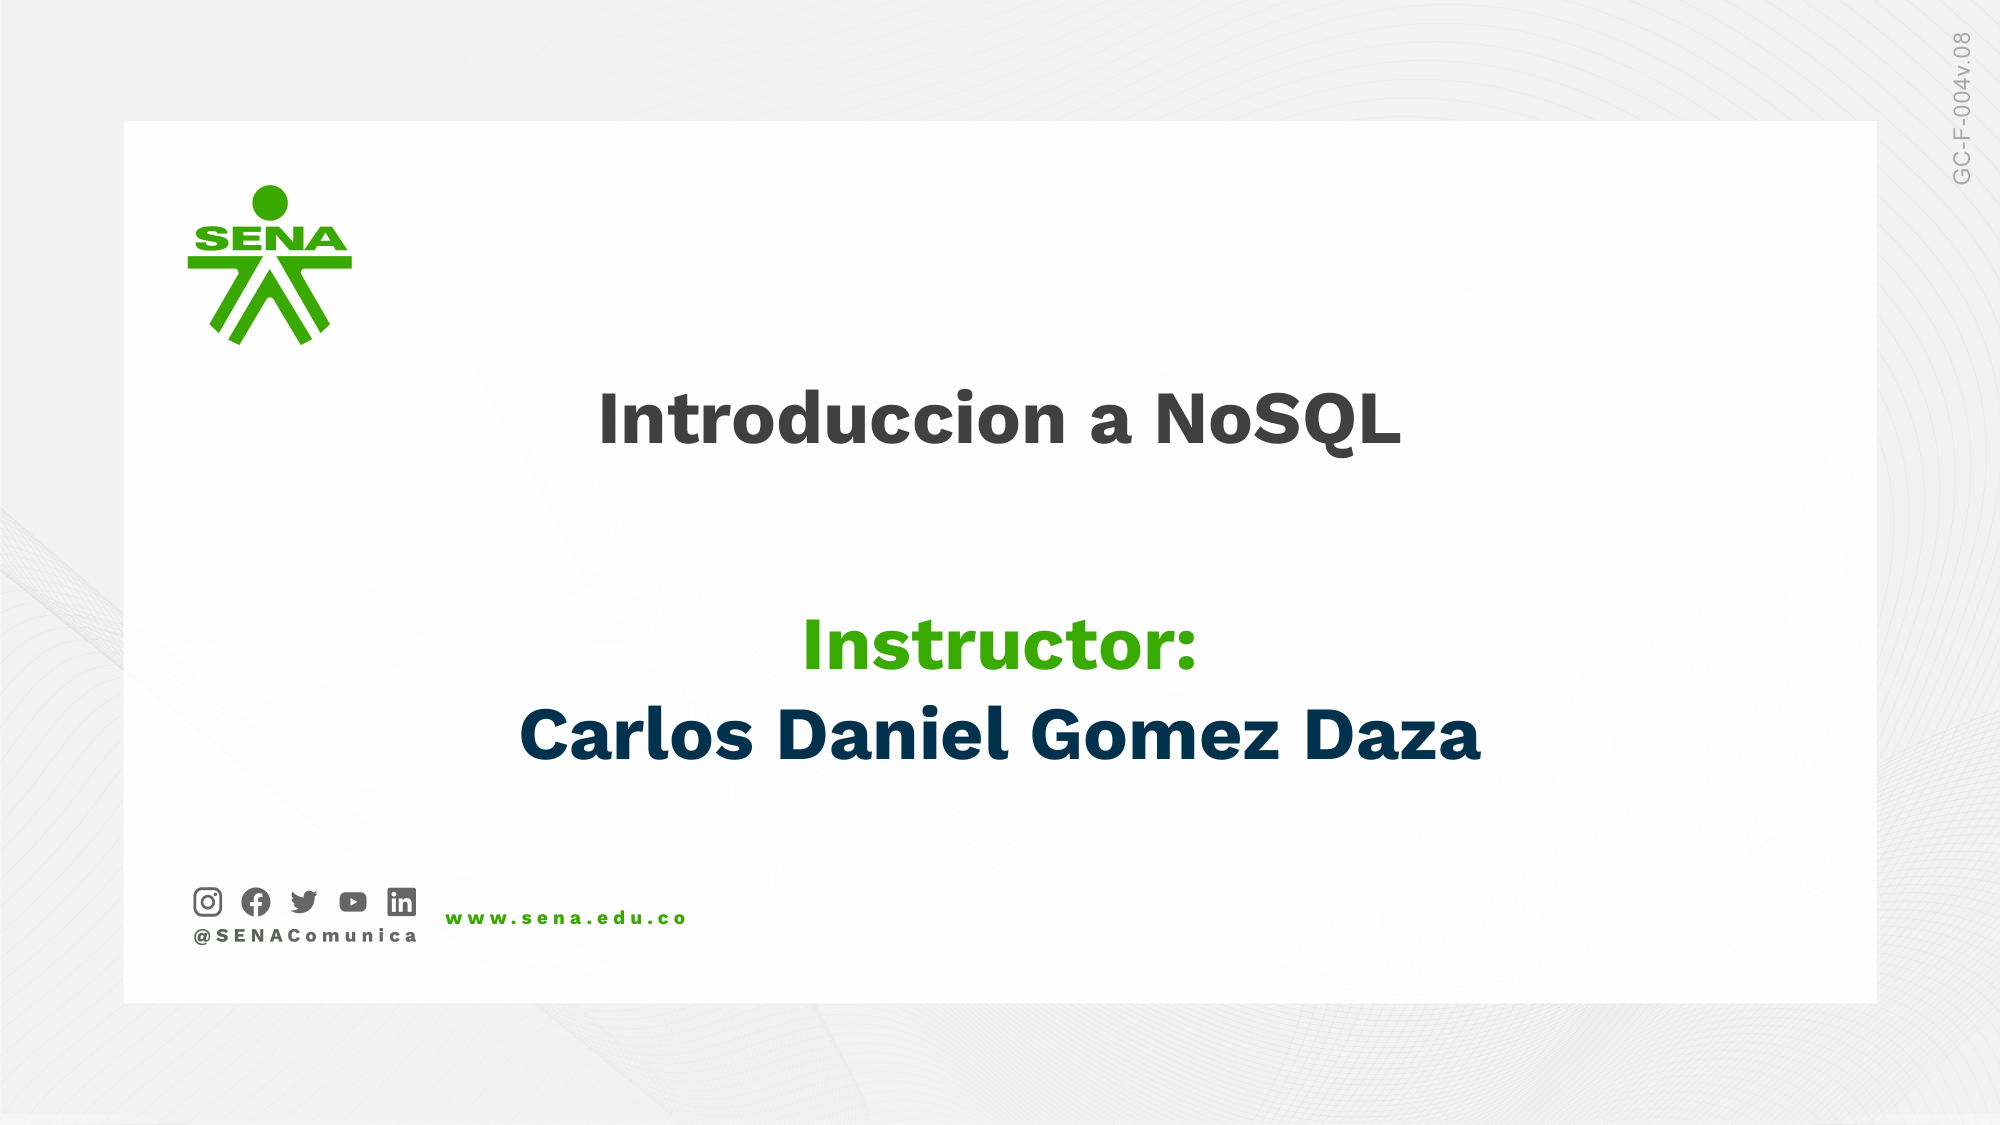

Introduccion a NoSQL
Instructor:
Carlos Daniel Gomez Daza